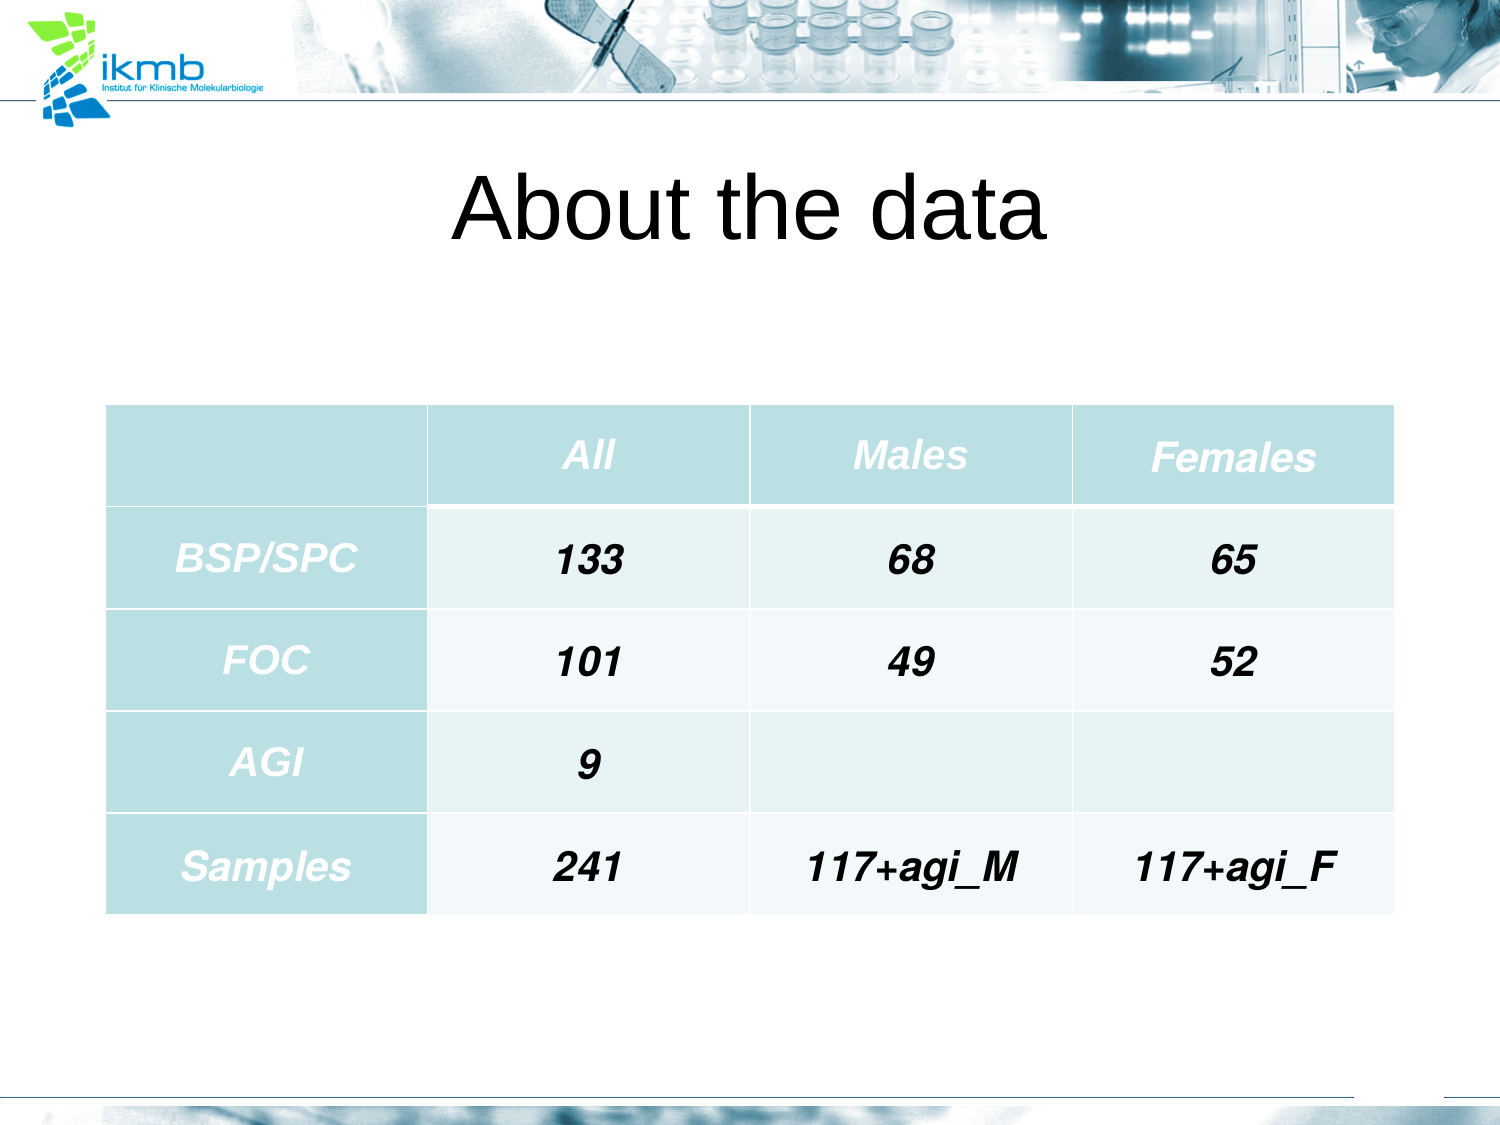

About the data
|  | All | Males | Females |
| --- | --- | --- | --- |
| BSP/SPC | 133 | 68 | 65 |
| FOC | 101 | 49 | 52 |
| AGI | 9 |  |  |
| Samples | 241 | 117+agi\_M | 117+agi\_F |
2